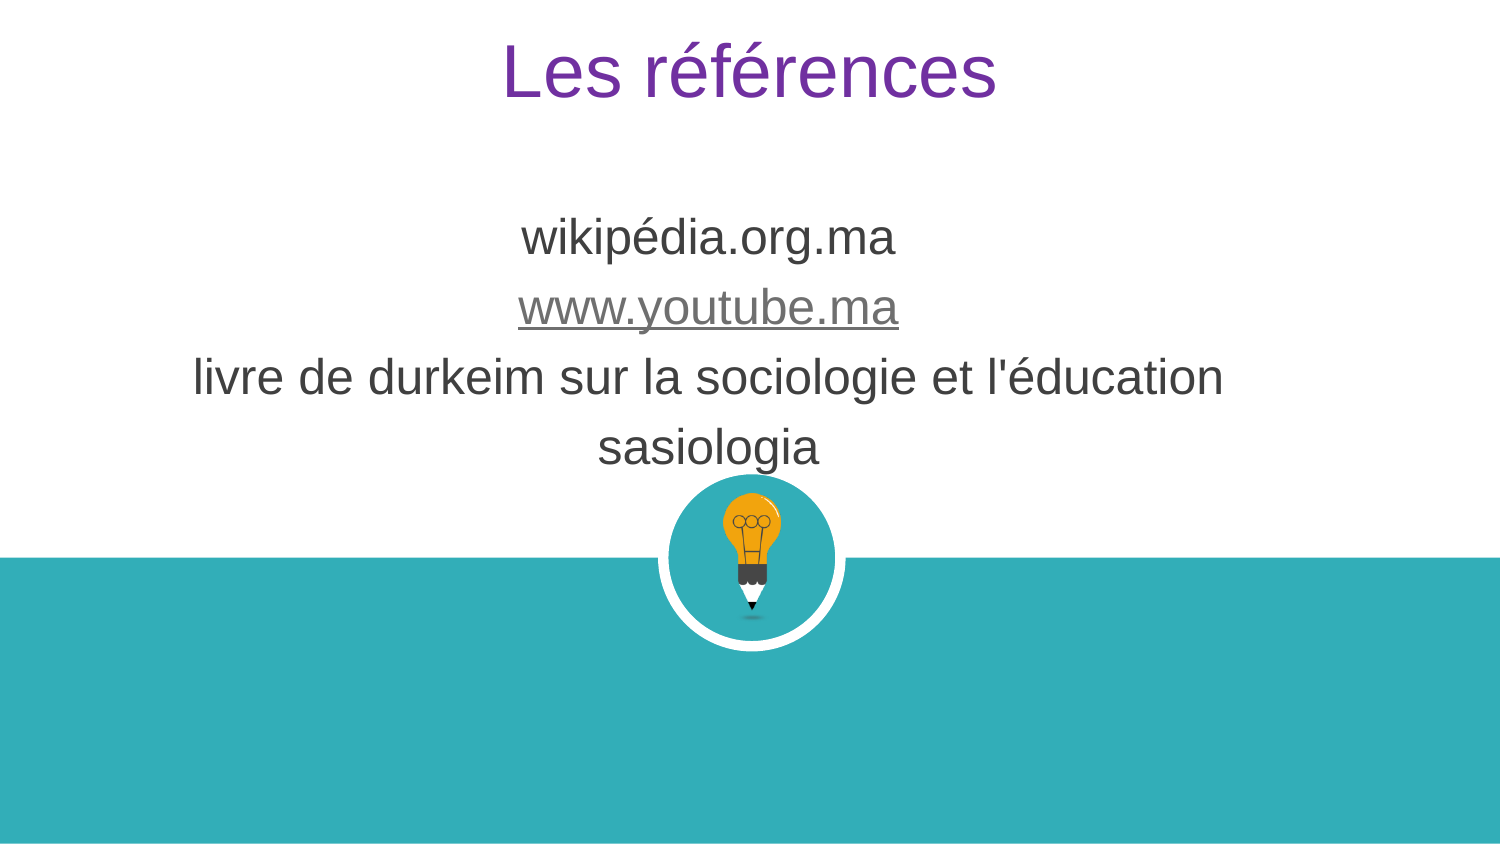

Les références
wikipédia.org.ma
www.youtube.ma
livre de durkeim sur la sociologie et l'éducation
sasiologia